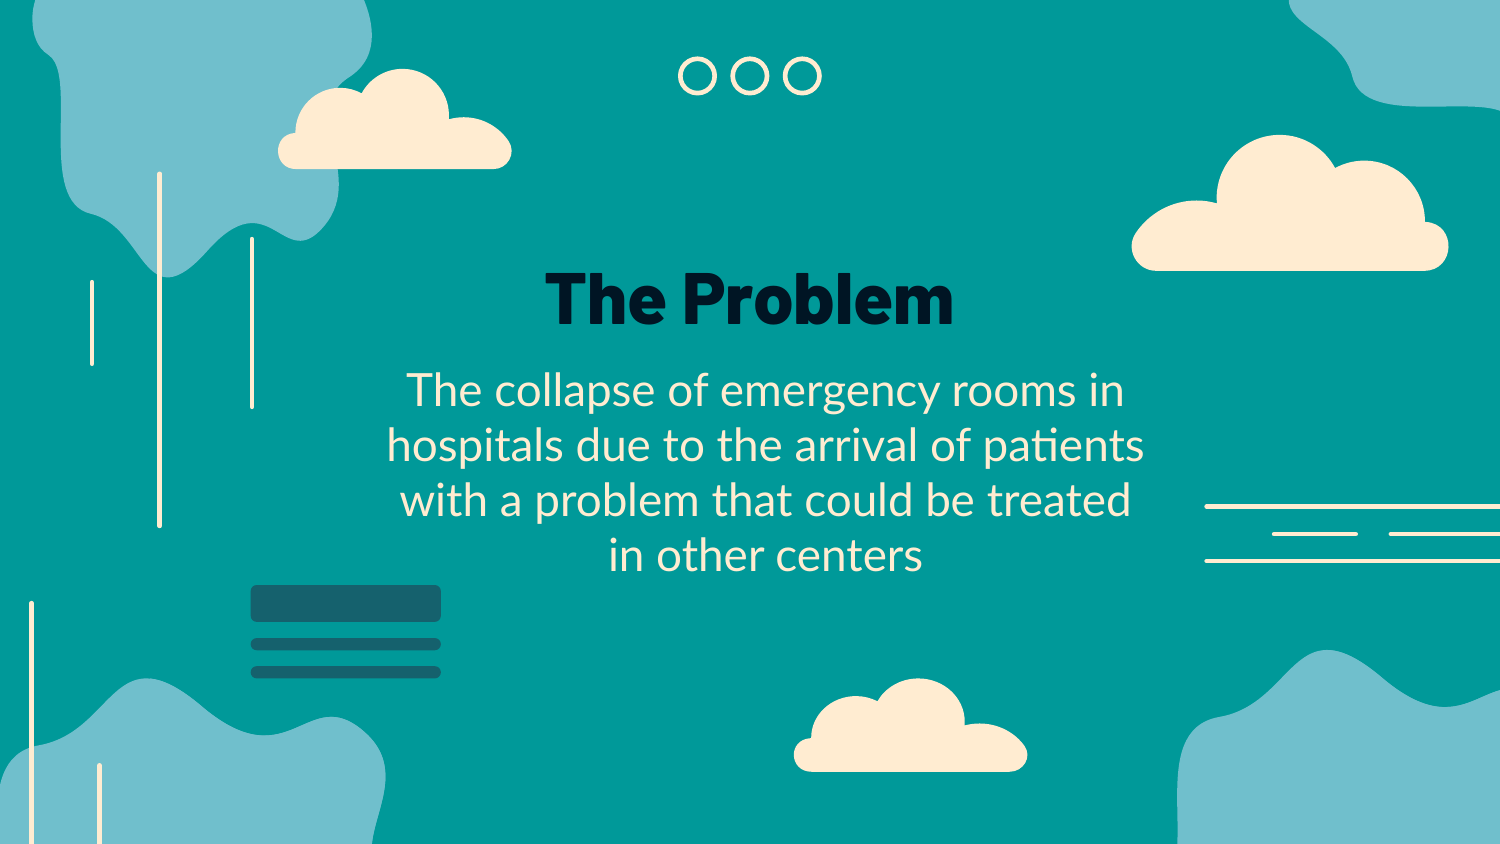

# The Problem
The collapse of emergency rooms in hospitals due to the arrival of patients with a problem that could be treated in other centers